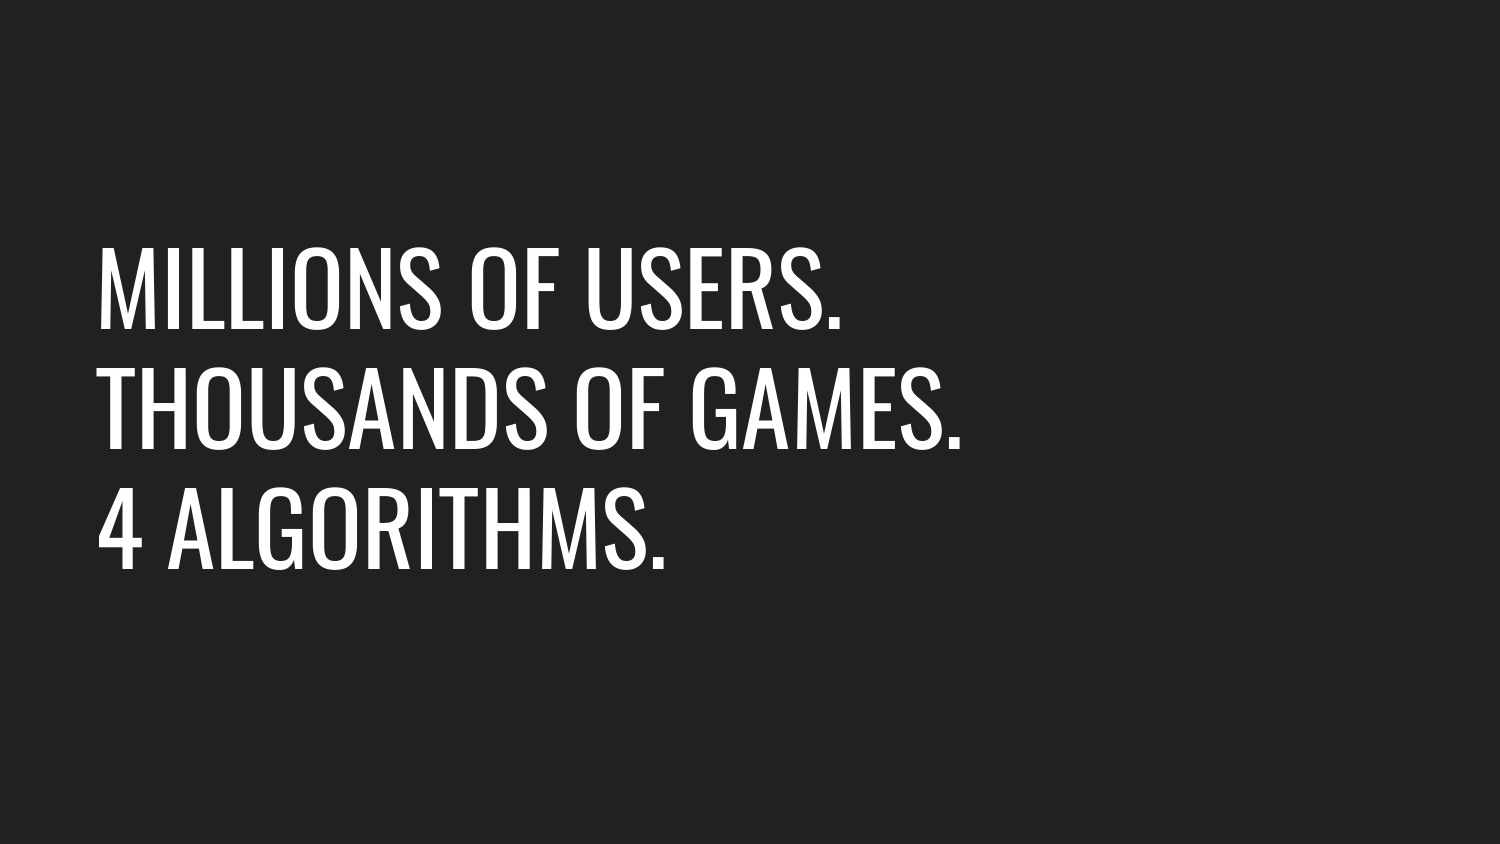

# MILLIONS OF USERS. THOUSANDS OF GAMES. 4 ALGORITHMS.